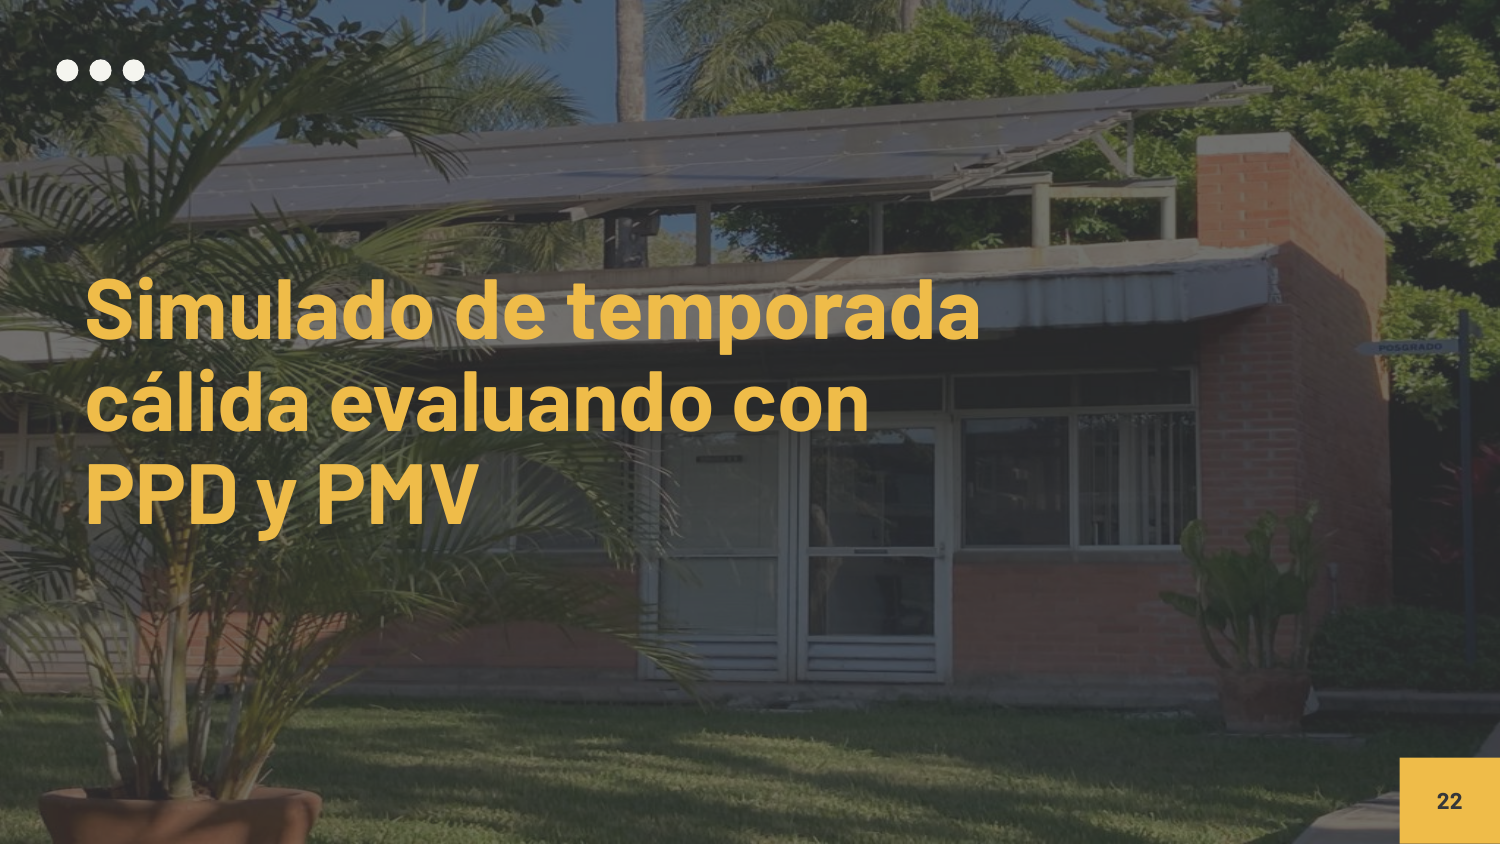

# Simulado de temporada cálida evaluando con PPD y PMV
22